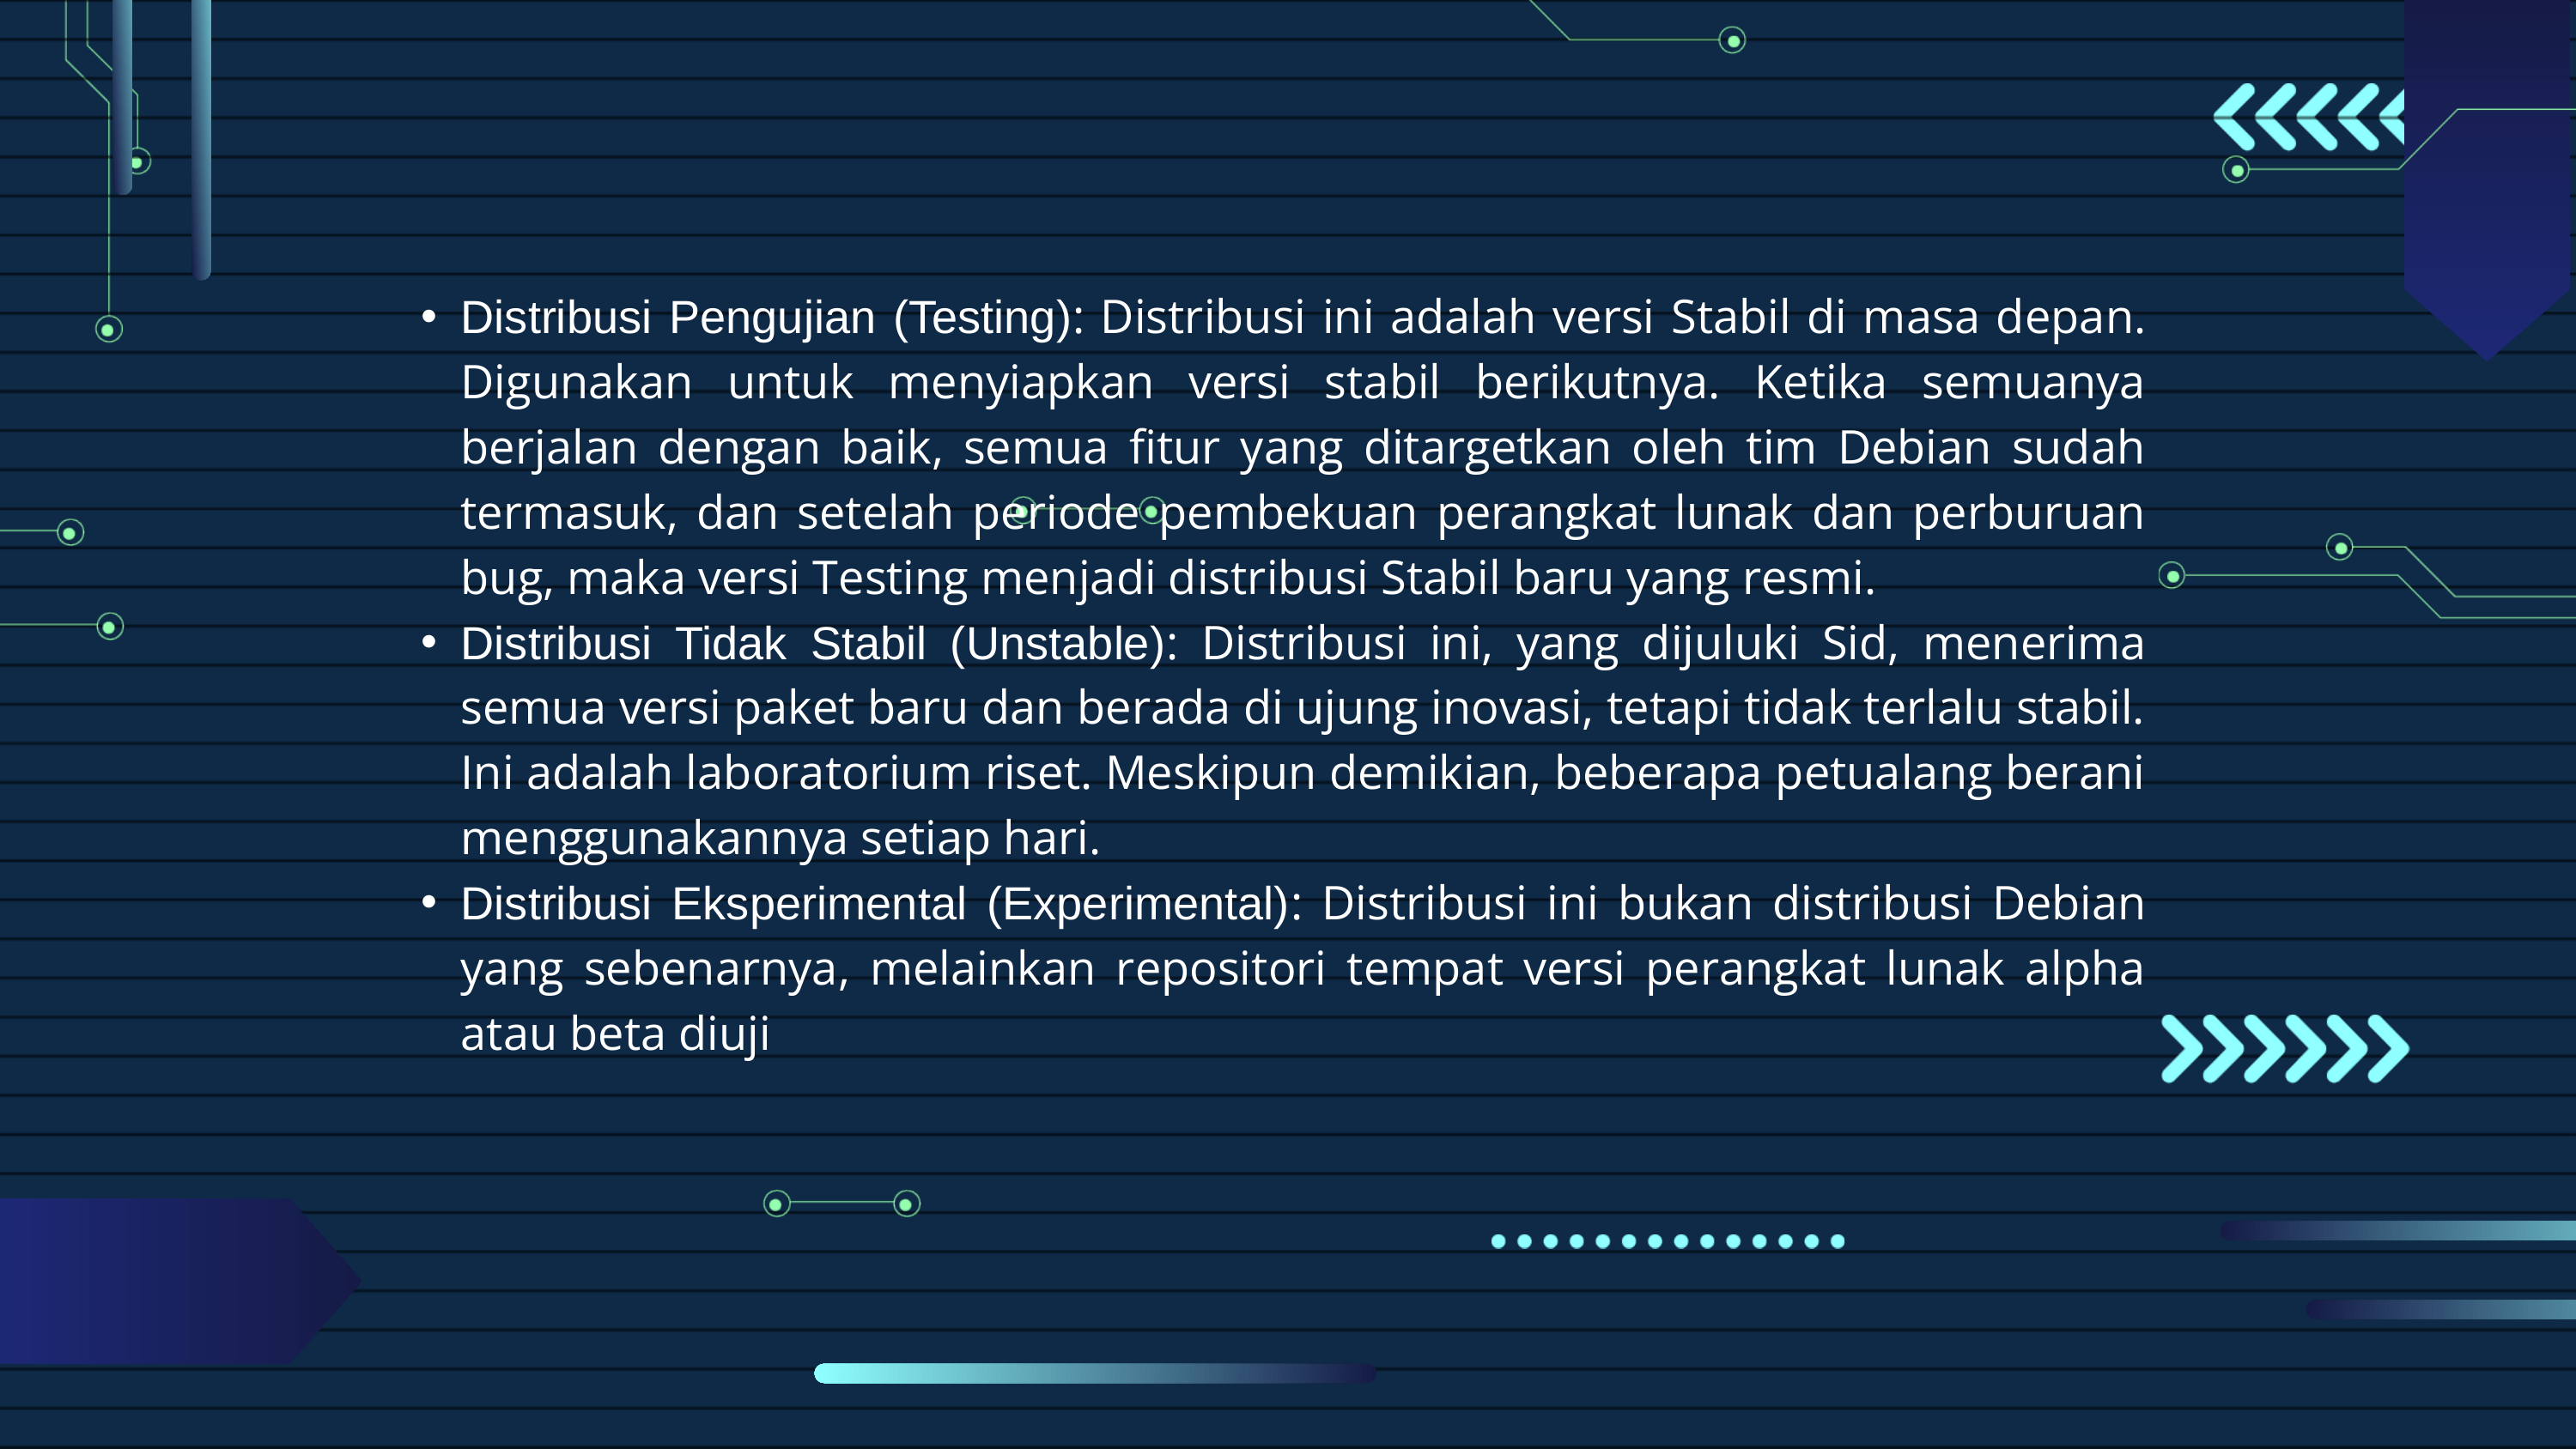

Distribusi Pengujian (Testing): Distribusi ini adalah versi Stabil di masa depan. Digunakan untuk menyiapkan versi stabil berikutnya. Ketika semuanya berjalan dengan baik, semua fitur yang ditargetkan oleh tim Debian sudah termasuk, dan setelah periode pembekuan perangkat lunak dan perburuan bug, maka versi Testing menjadi distribusi Stabil baru yang resmi.
Distribusi Tidak Stabil (Unstable): Distribusi ini, yang dijuluki Sid, menerima semua versi paket baru dan berada di ujung inovasi, tetapi tidak terlalu stabil. Ini adalah laboratorium riset. Meskipun demikian, beberapa petualang berani menggunakannya setiap hari.
Distribusi Eksperimental (Experimental): Distribusi ini bukan distribusi Debian yang sebenarnya, melainkan repositori tempat versi perangkat lunak alpha atau beta diuji